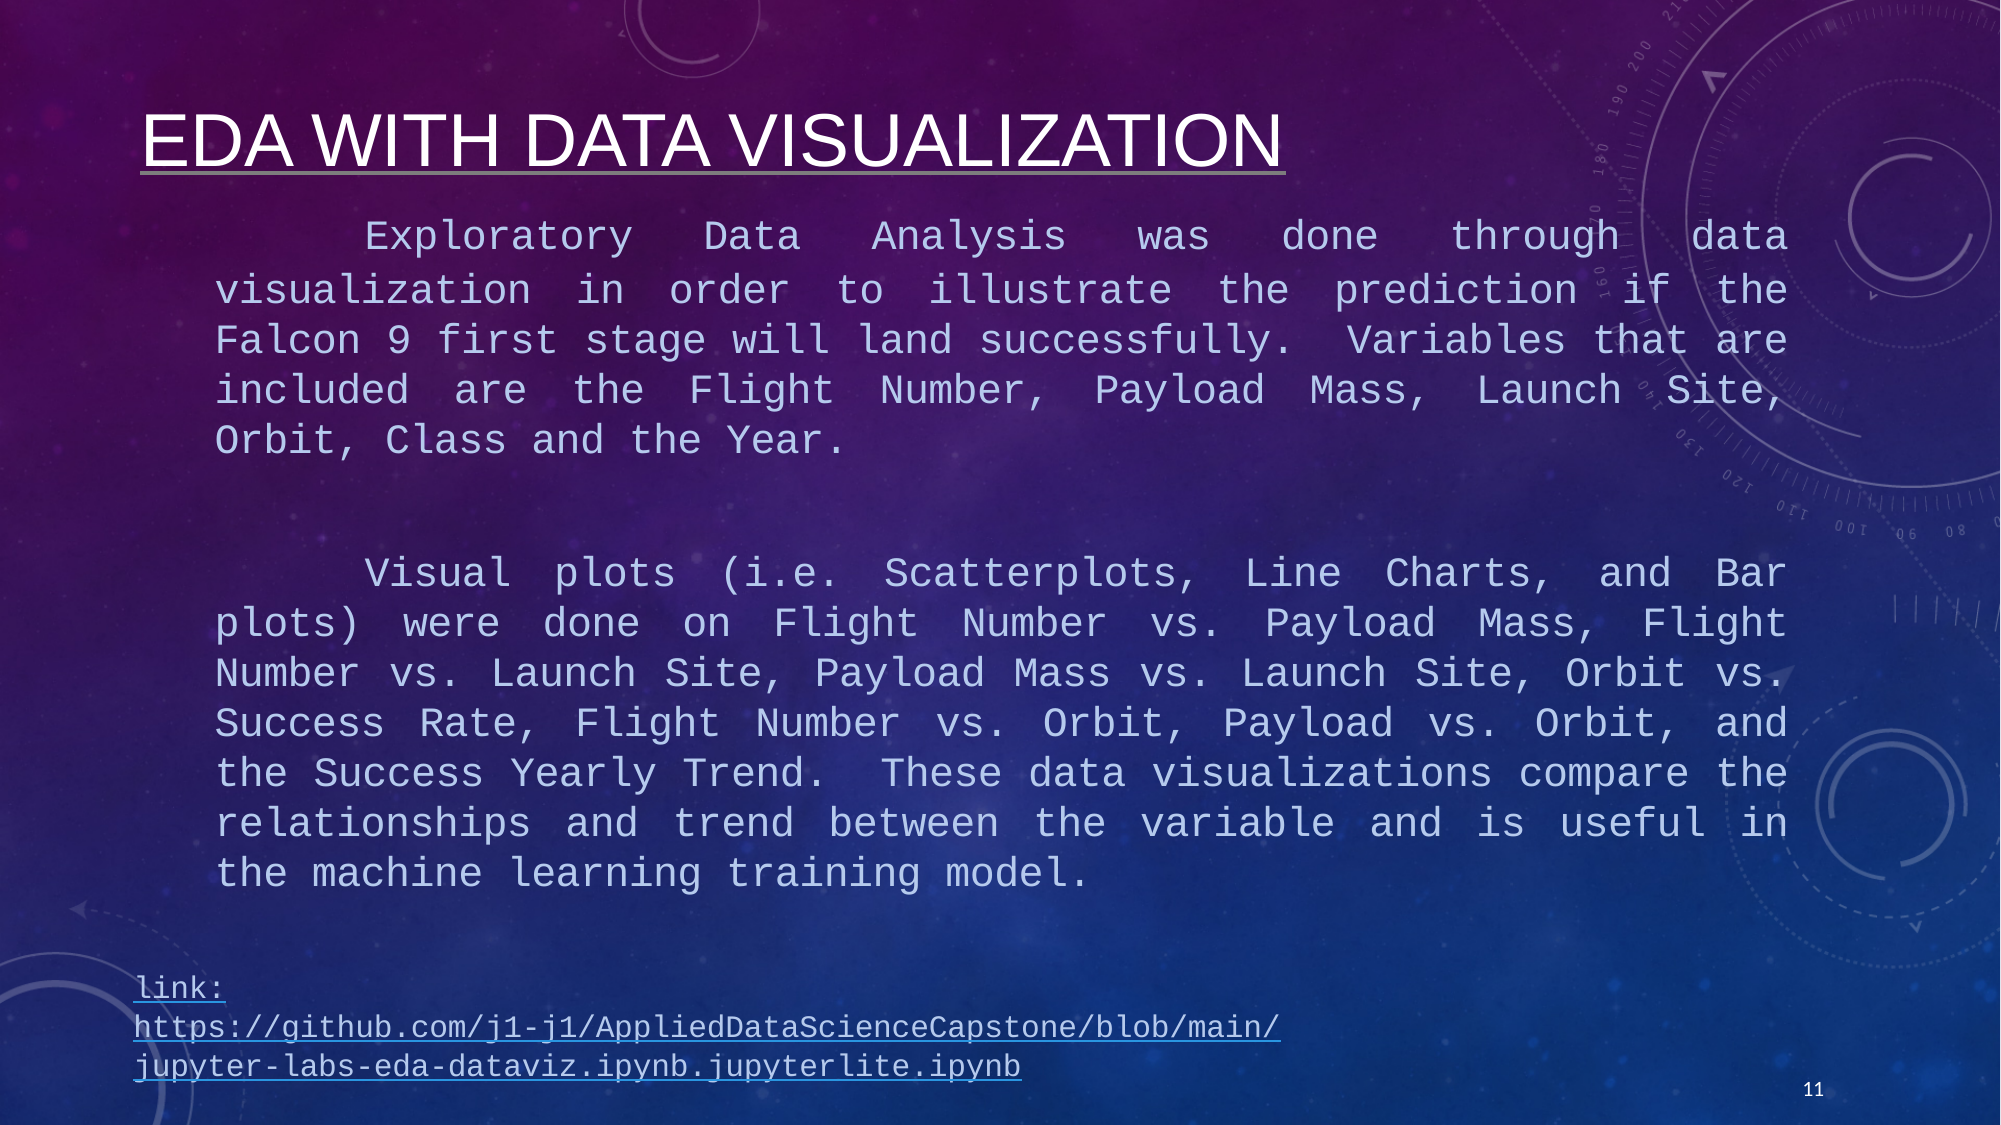

# eda with data visualization
			Exploratory Data Analysis was done through data visualization in order to illustrate the prediction if the Falcon 9 first stage will land successfully.  Variables that are included are the Flight Number, Payload Mass, Launch Site, Orbit, Class and the Year.

			Visual plots (i.e. Scatterplots, Line Charts, and Bar plots) were done on Flight Number vs. Payload Mass, Flight Number vs. Launch Site, Payload Mass vs. Launch Site, Orbit vs. Success Rate, Flight Number vs. Orbit, Payload vs. Orbit, and the Success Yearly Trend.  These data visualizations compare the relationships and trend between the variable and is useful in the machine learning training model.

link:
https://github.com/j1-j1/AppliedDataScienceCapstone/blob/main/
jupyter-labs-eda-dataviz.ipynb.jupyterlite.ipynb
11